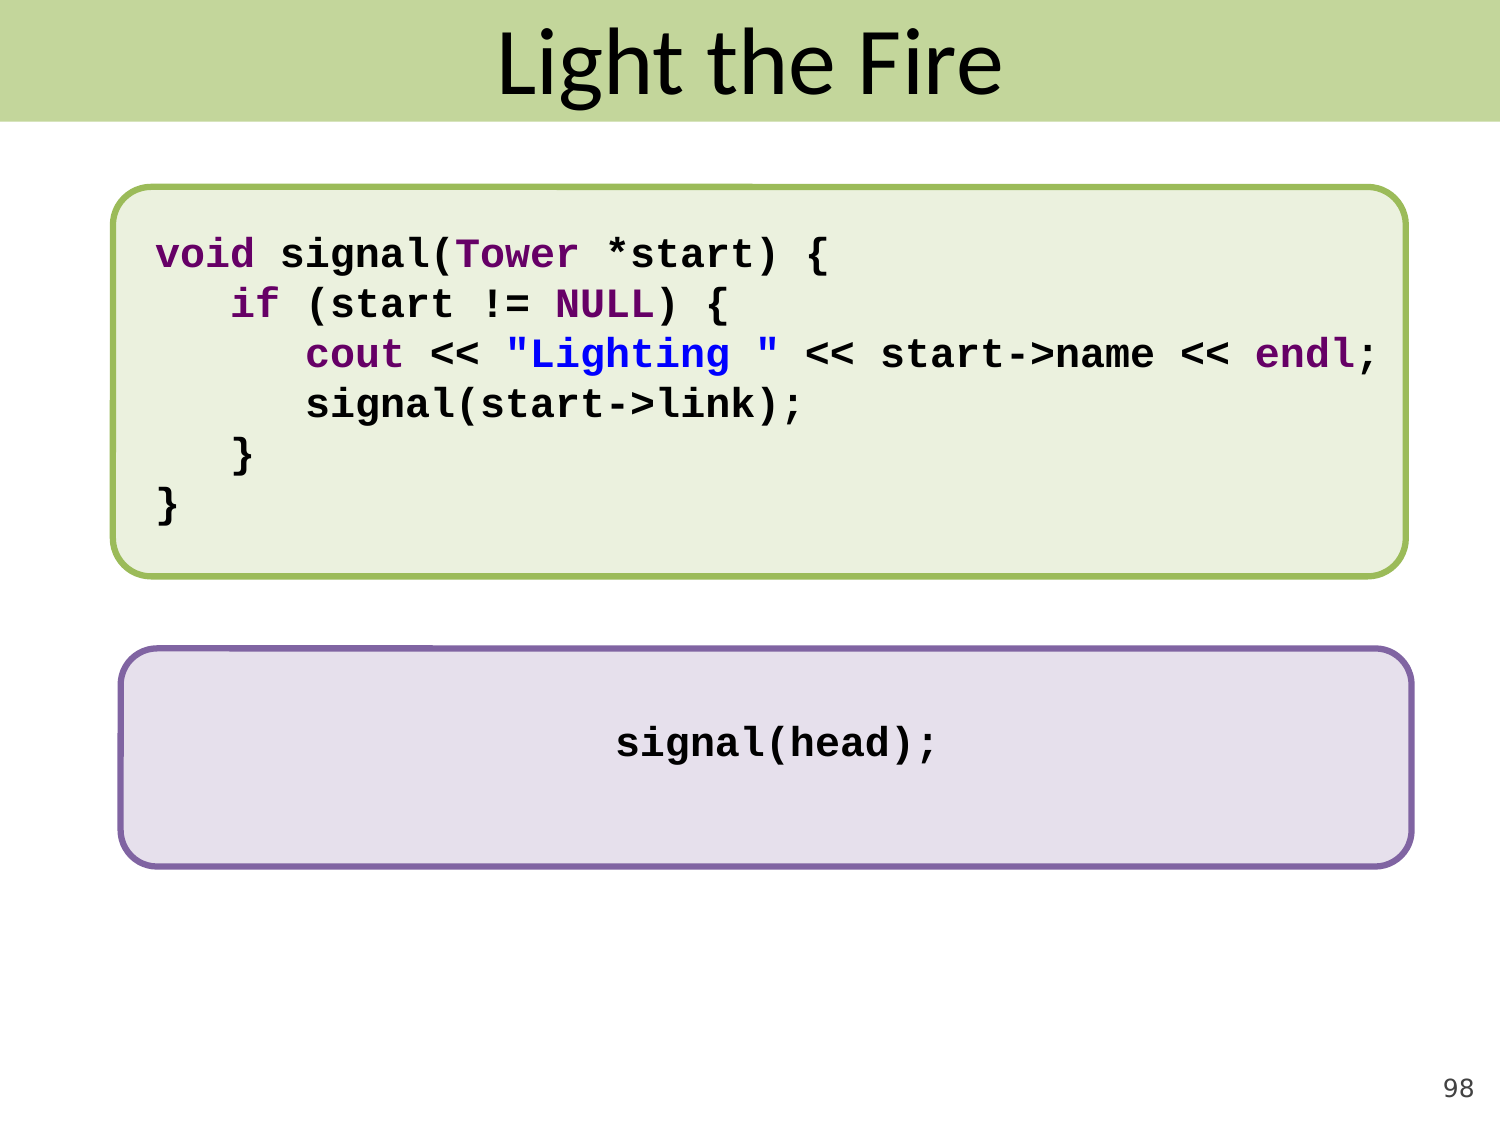

# Light the Fire

void signal(Tower *start) {
   if (start != NULL) {
      cout << "Lighting " << start->name << endl;
      signal(start->link);
   }
}

signal(head);